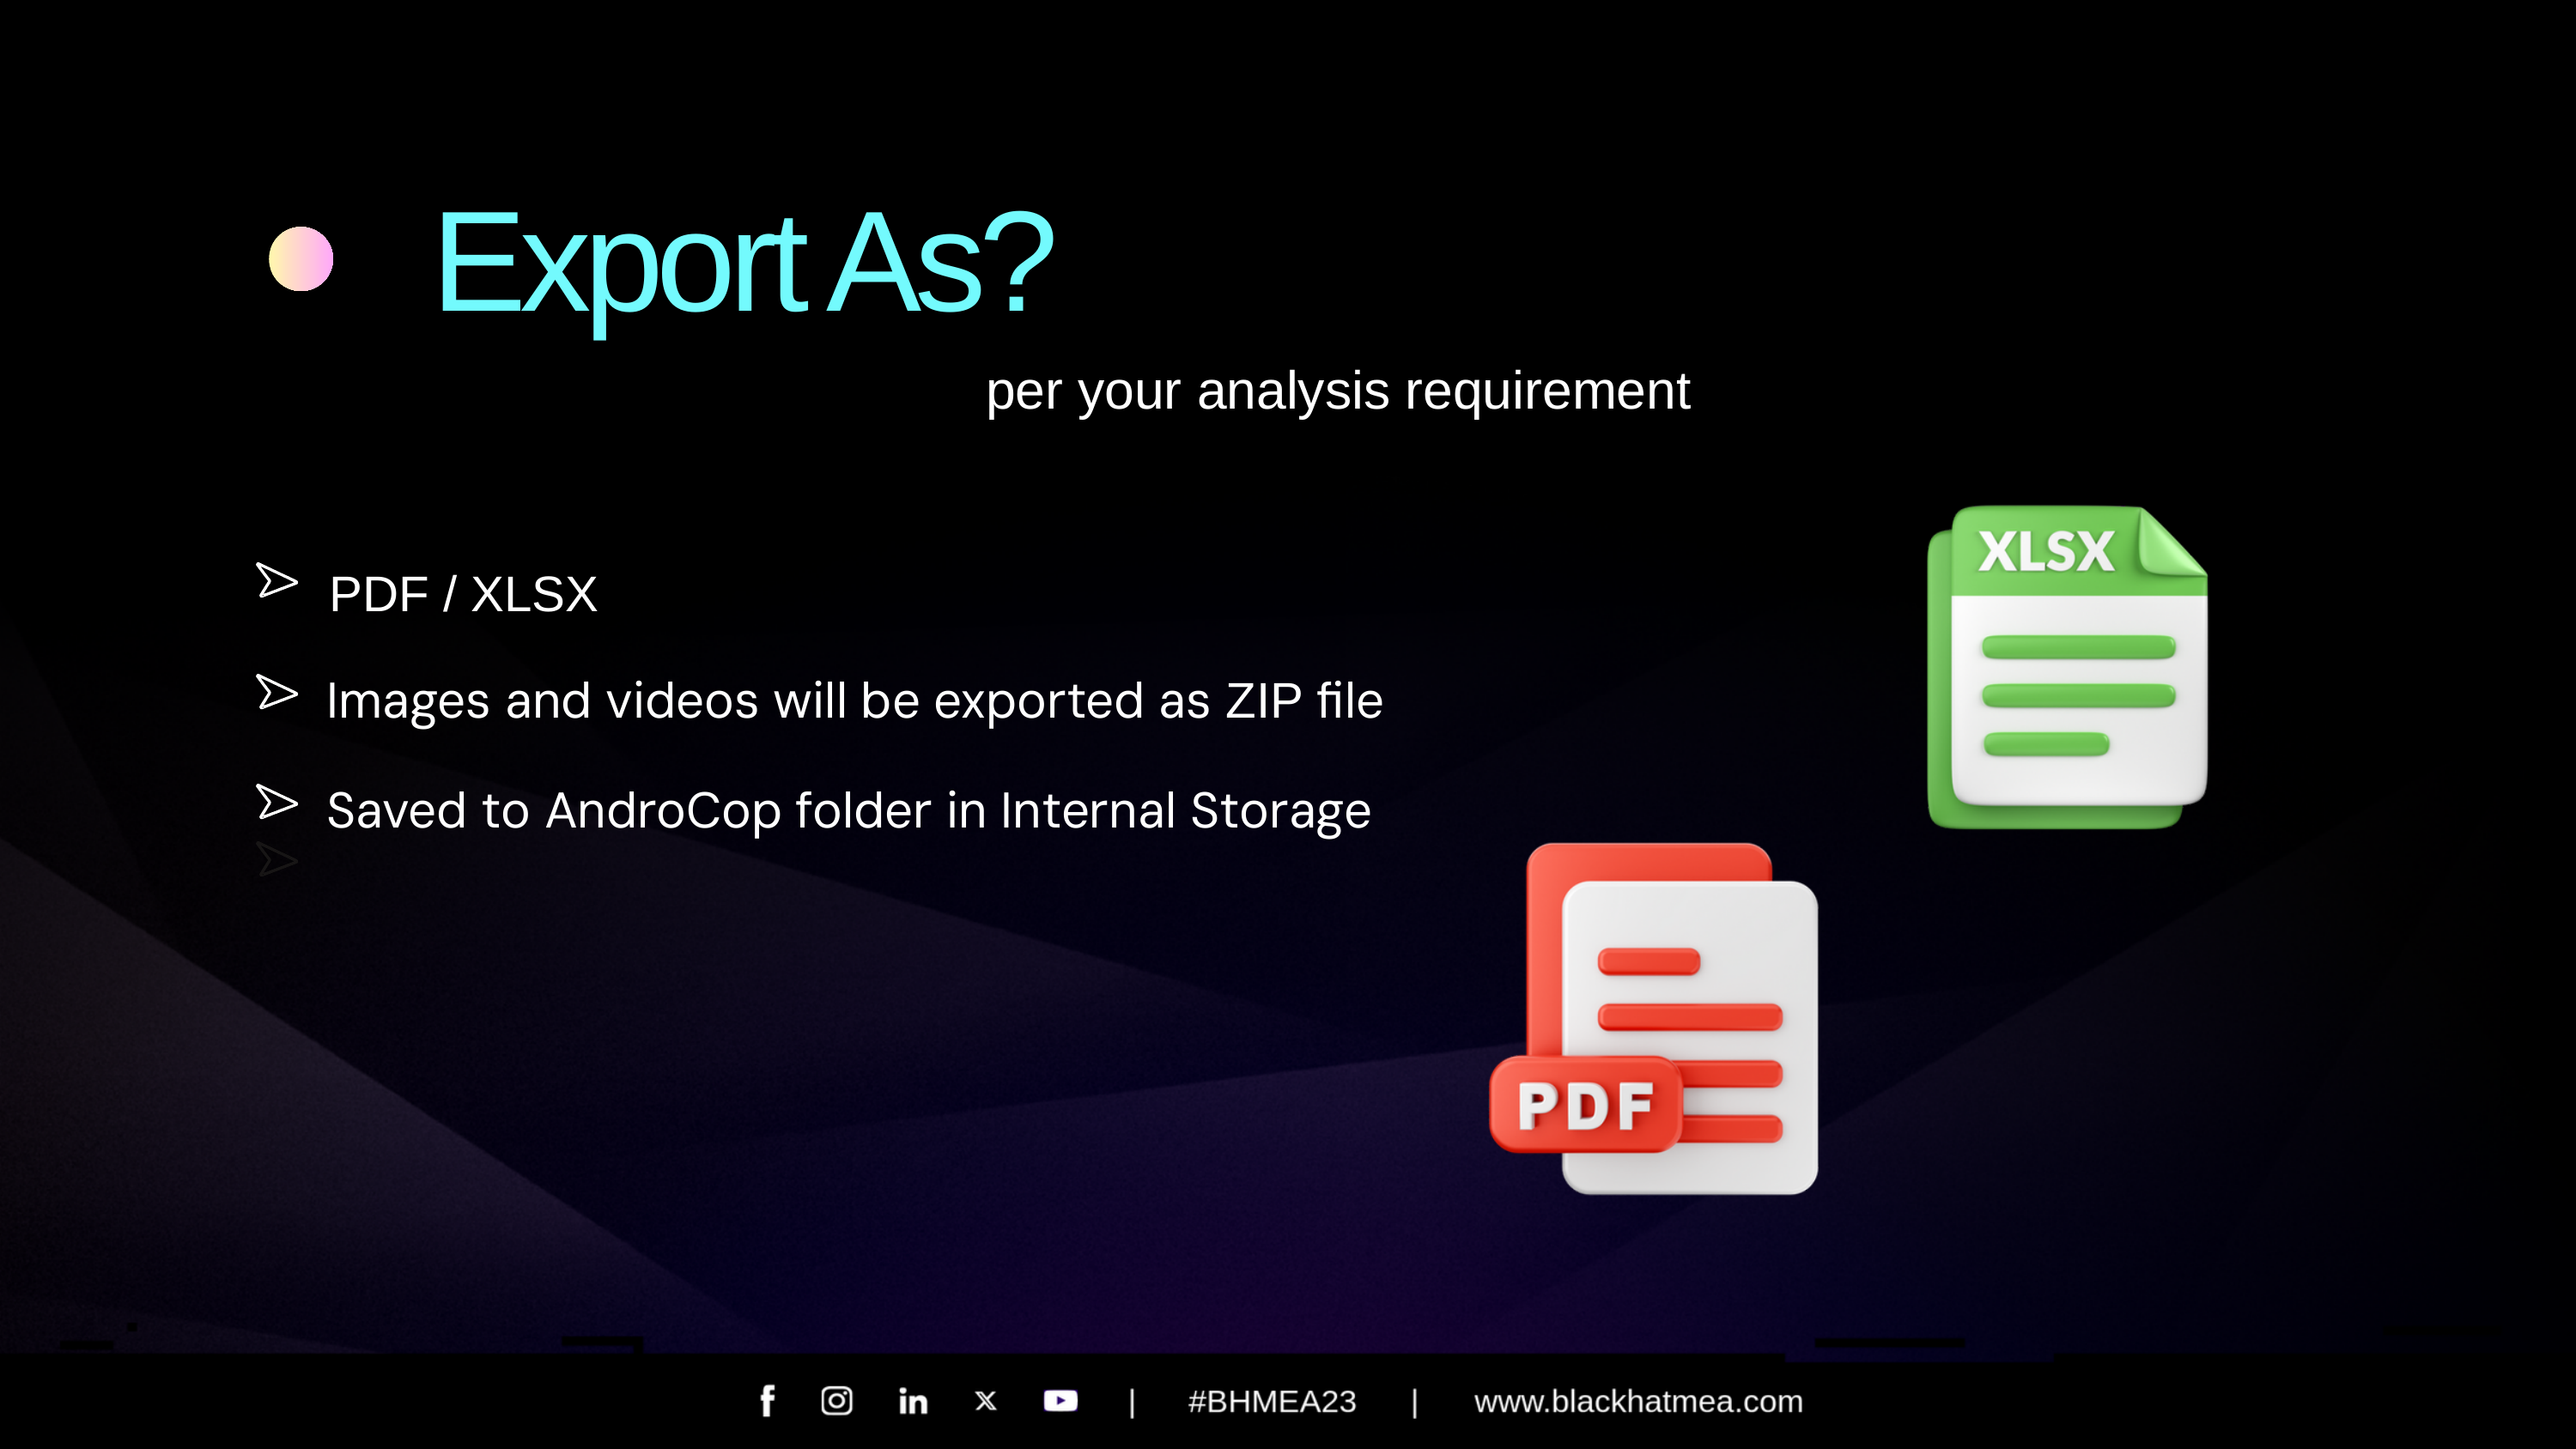

Export As?

per your analysis requirement

PDF / XLSX

Images and videos will be exported as ZIP file

Saved to AndroCop folder in Internal Storage